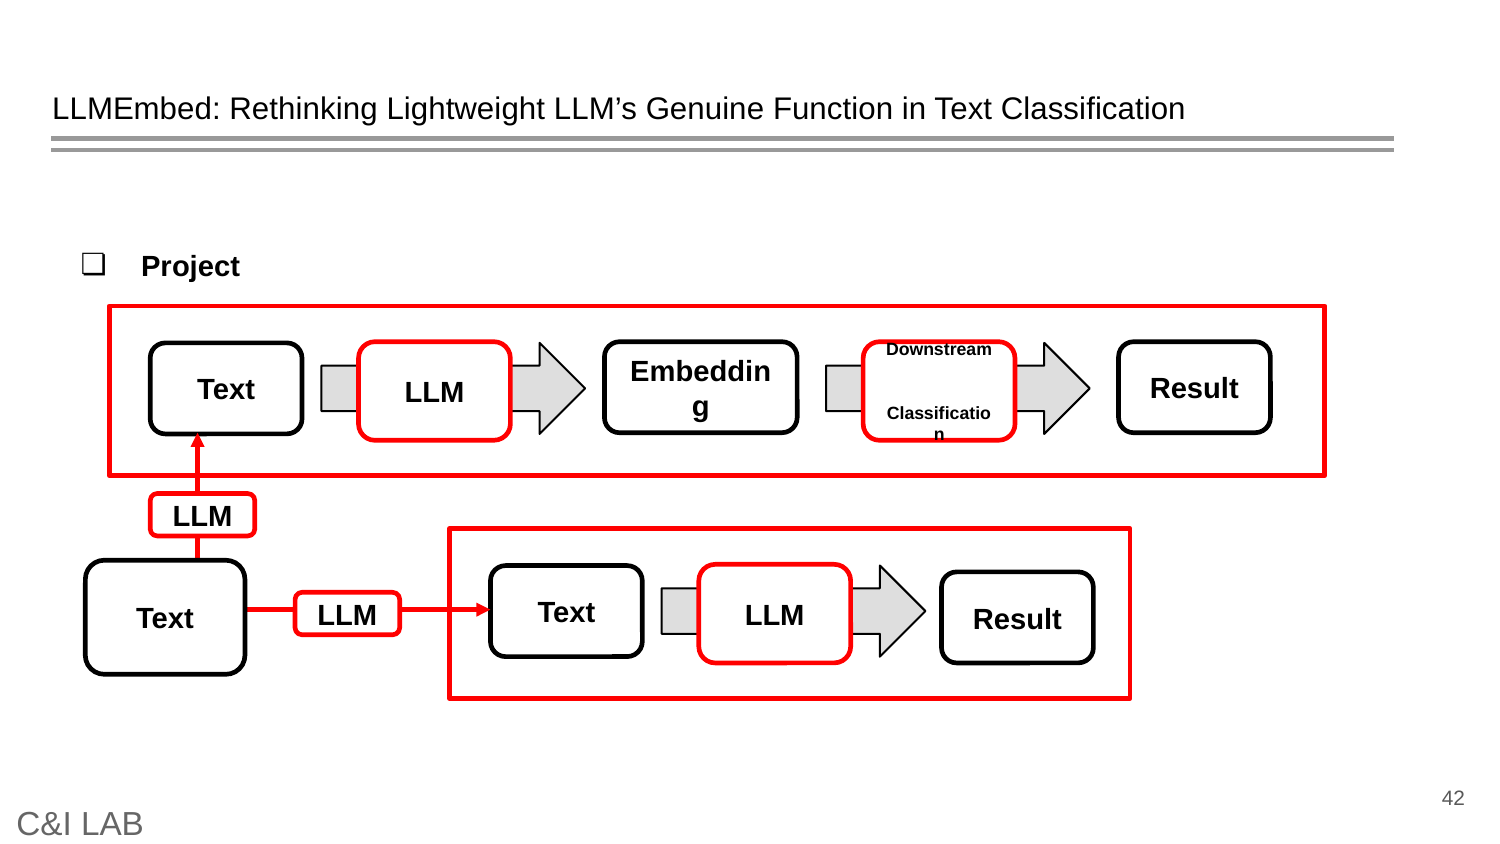

# LLMEmbed: Rethinking Lightweight LLM’s Genuine Function in Text Classification
Project

Result
LLM
Embedding
Downstream

 Classification

Text
LLM

Text
LLM

Text
Result
LLM
42
C&I LAB